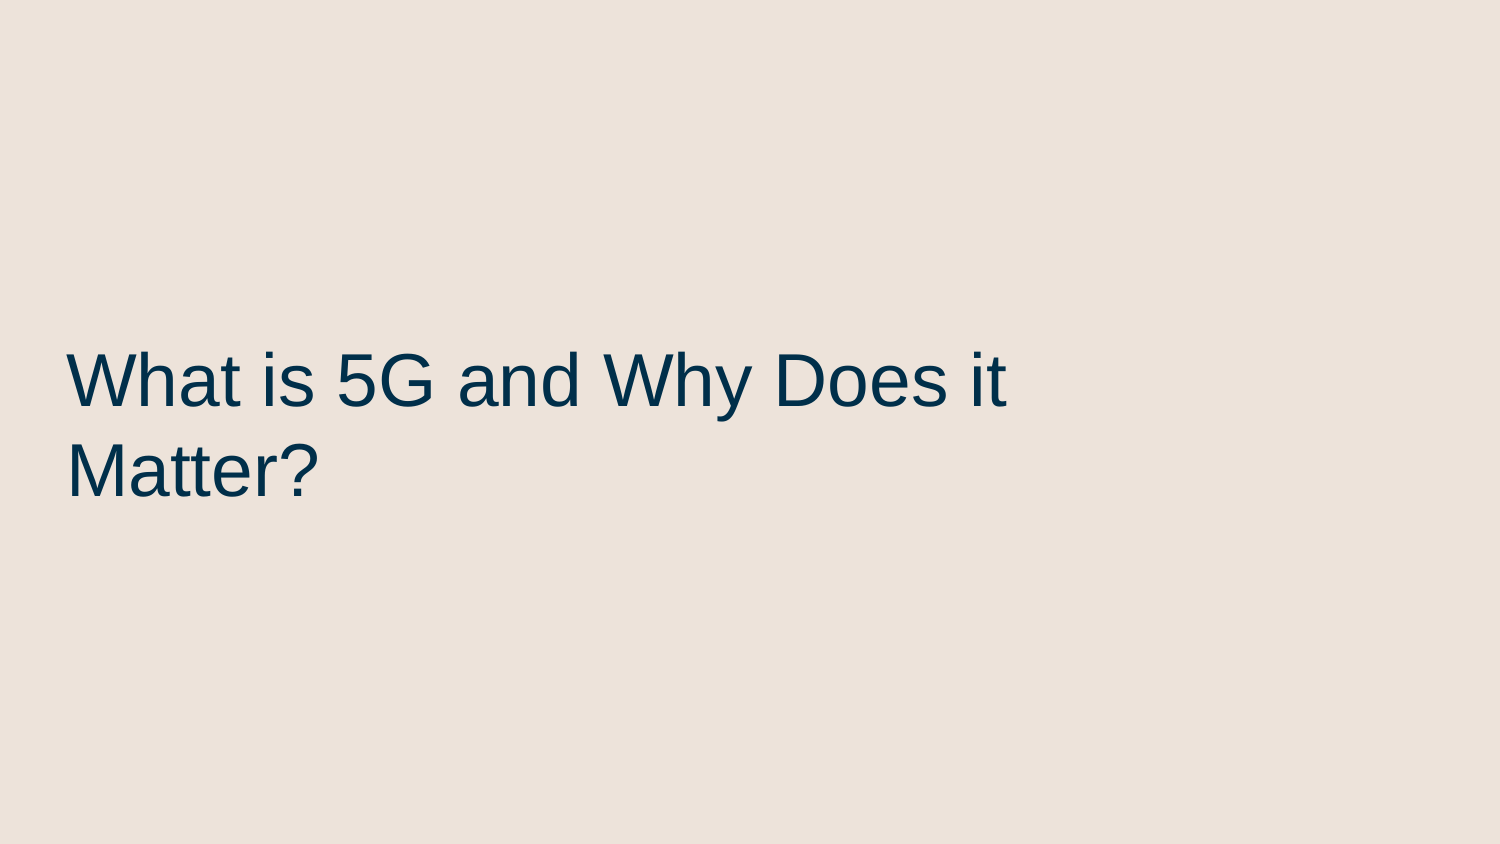

# What is 5G and Why Does it Matter?